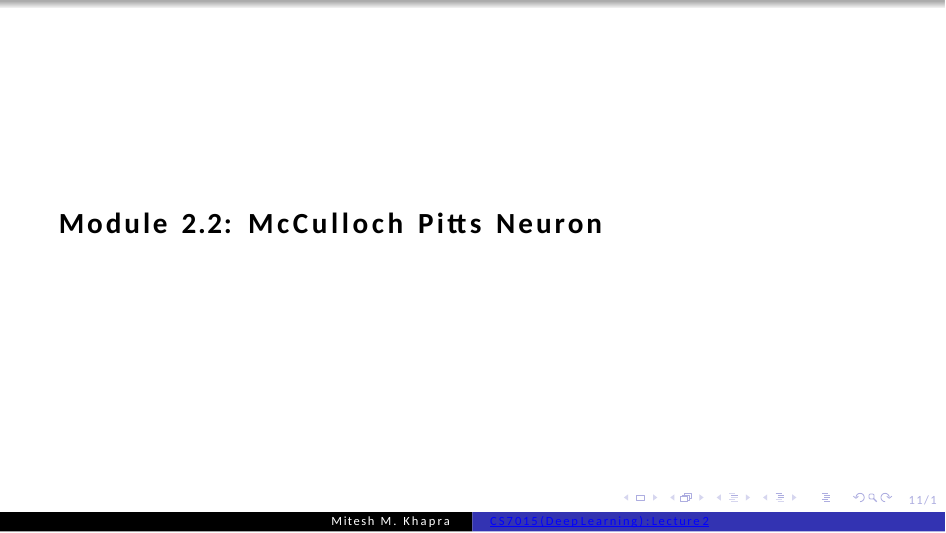

Module 2.2: McCulloch Pitts Neuron
11/1

Mitesh M. Khapra
CS7015 (Deep Learning) : Lecture 2